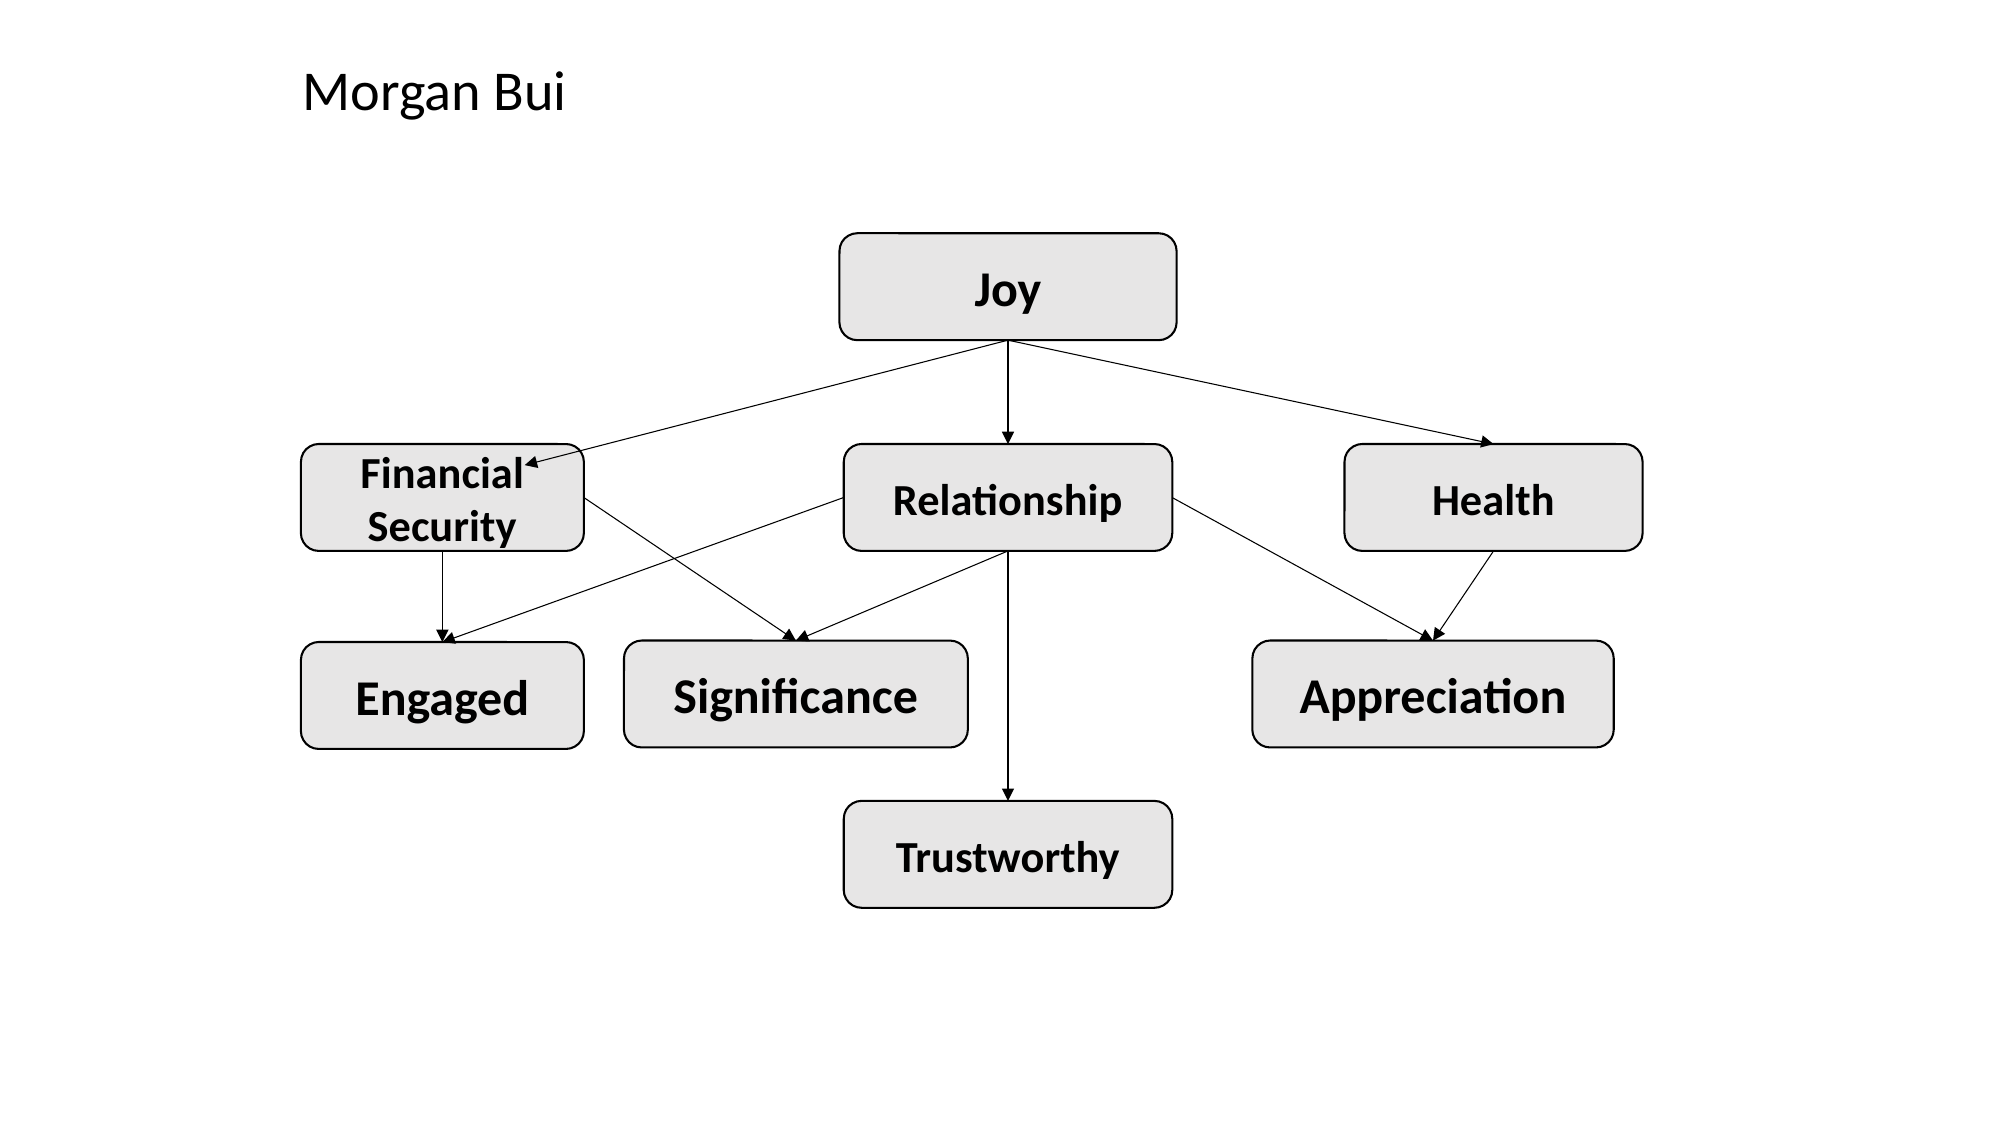

Morgan Bui
Joy
Financial Security
Relationship
Health
Significance
Appreciation
Engaged
Trustworthy